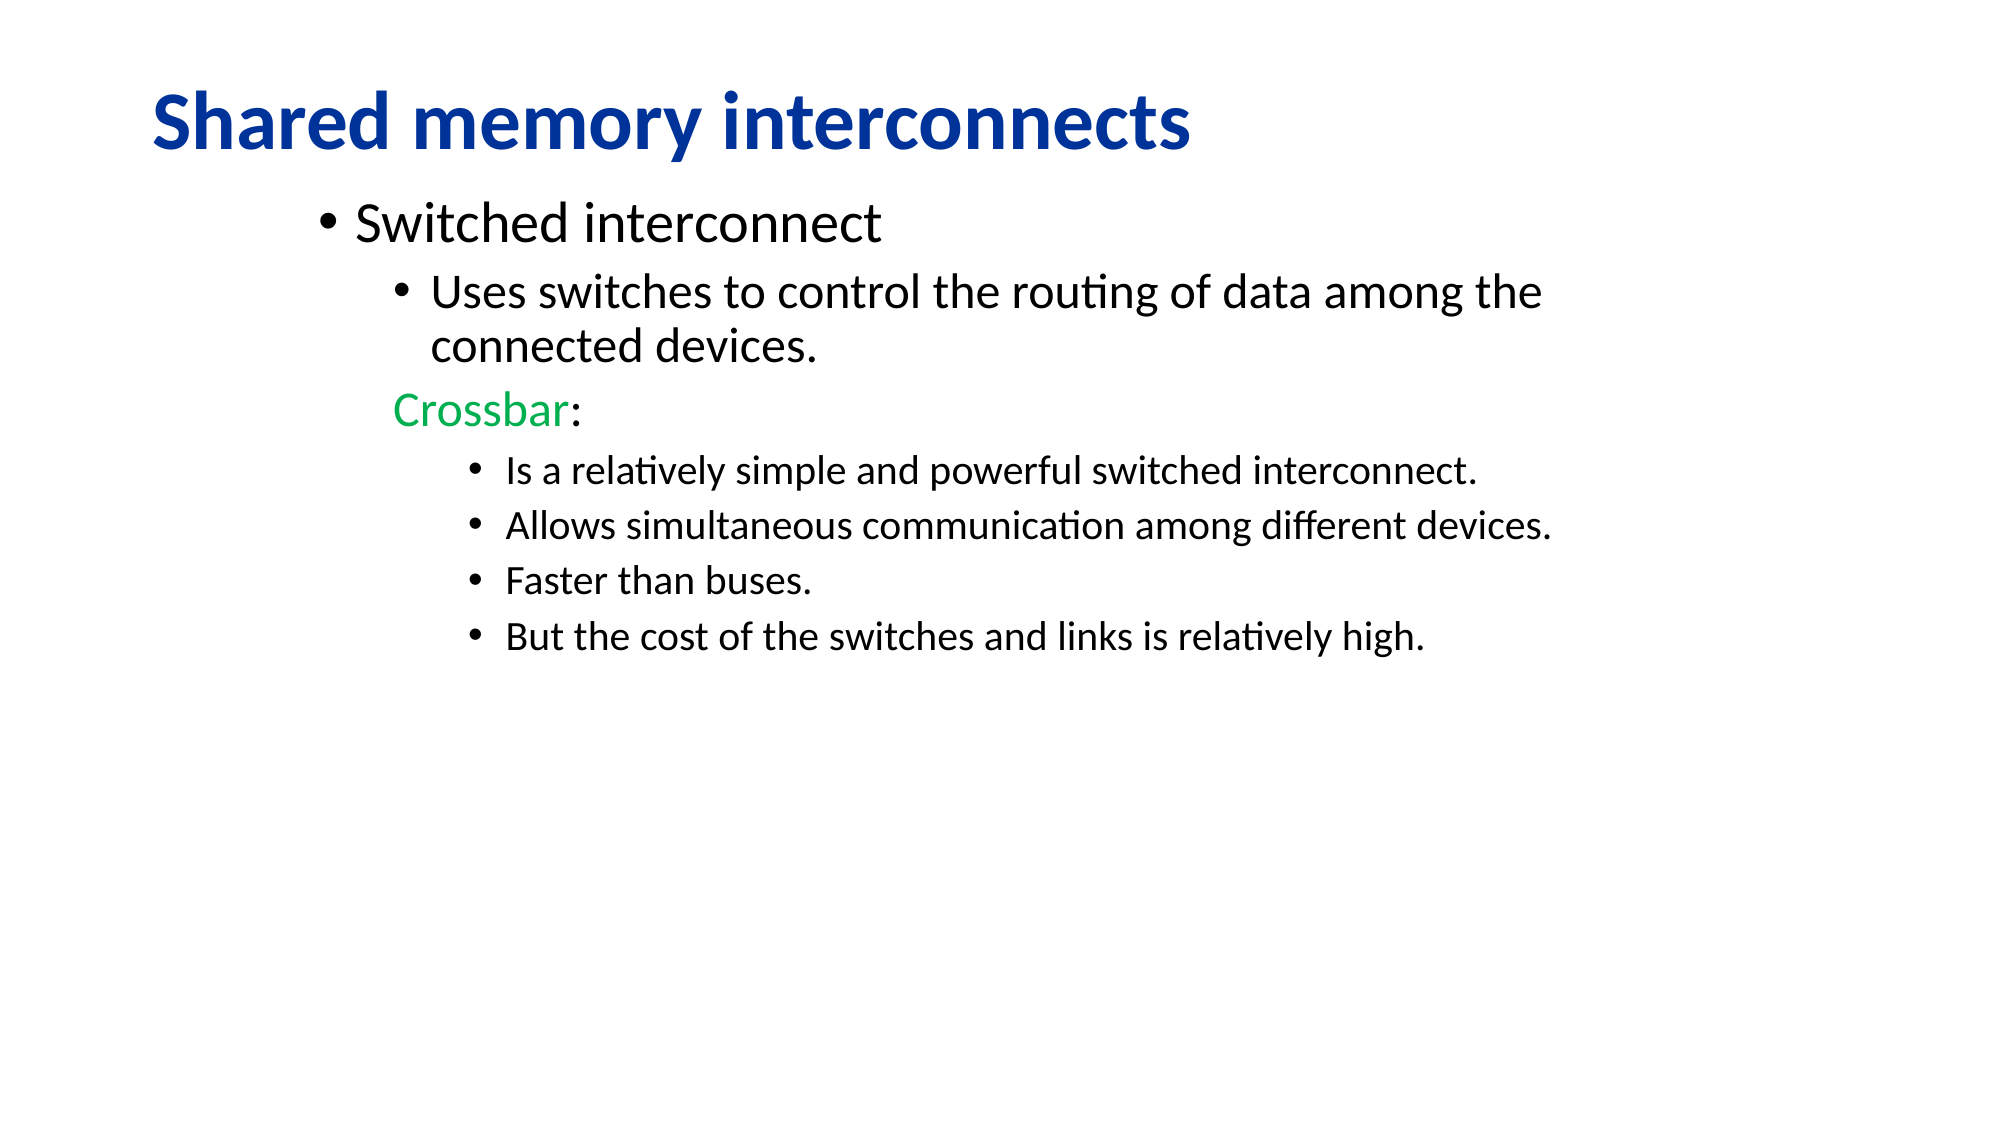

# Shared memory interconnects
Switched interconnect
Uses switches to control the routing of data among the connected devices.
Crossbar:
Is a relatively simple and powerful switched interconnect.
Allows simultaneous communication among different devices.
Faster than buses.
But the cost of the switches and links is relatively high.